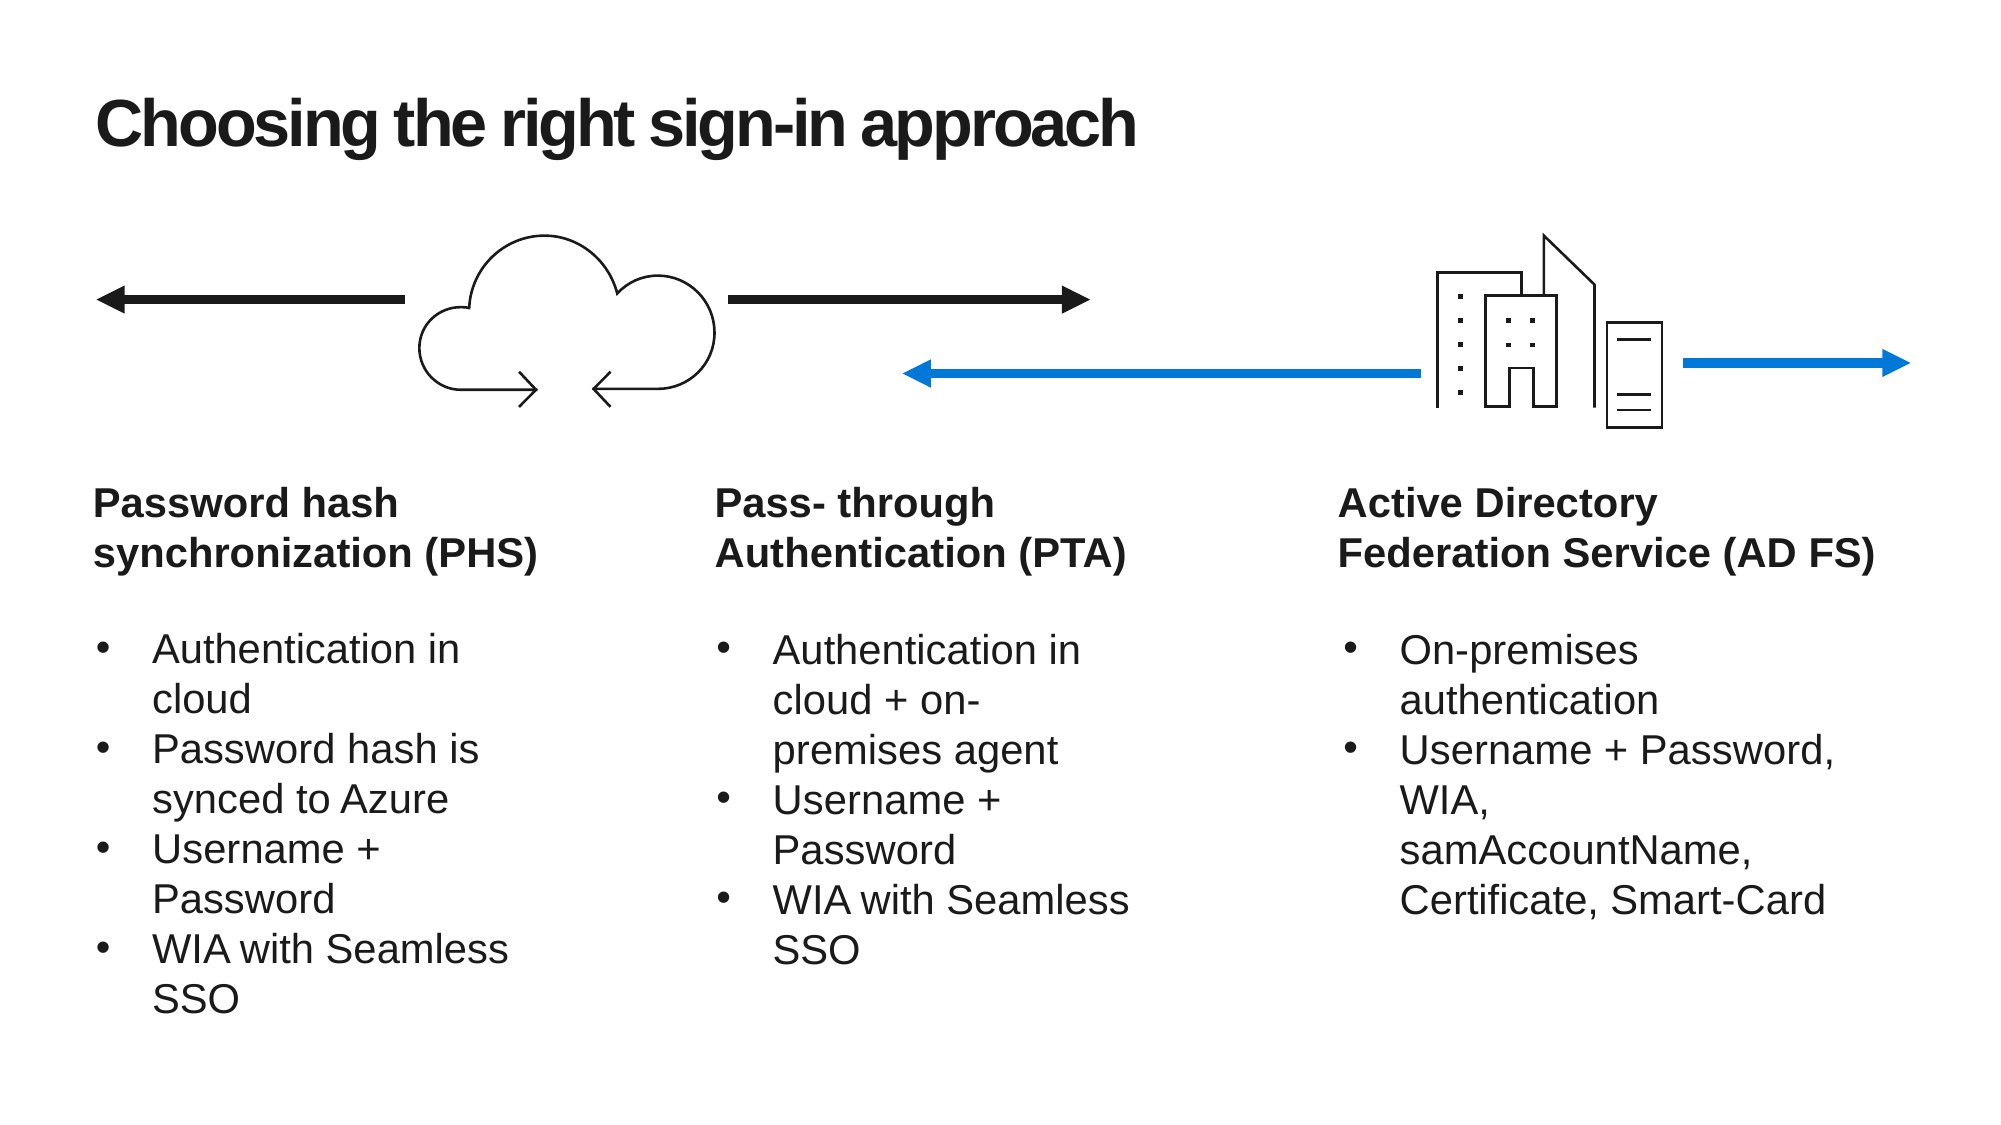

# Choosing the right sign-in approach

Active Directory
Federation Service (AD FS)
Pass- through
Authentication (PTA)
Password hash
synchronization (PHS)
Authentication in cloud
Password hash is synced to Azure
Username + Password
WIA with Seamless SSO

On-premises authentication
Username + Password, WIA, samAccountName, Certificate, Smart-Card

Authentication in cloud + on-premises agent
Username + Password
WIA with Seamless SSO